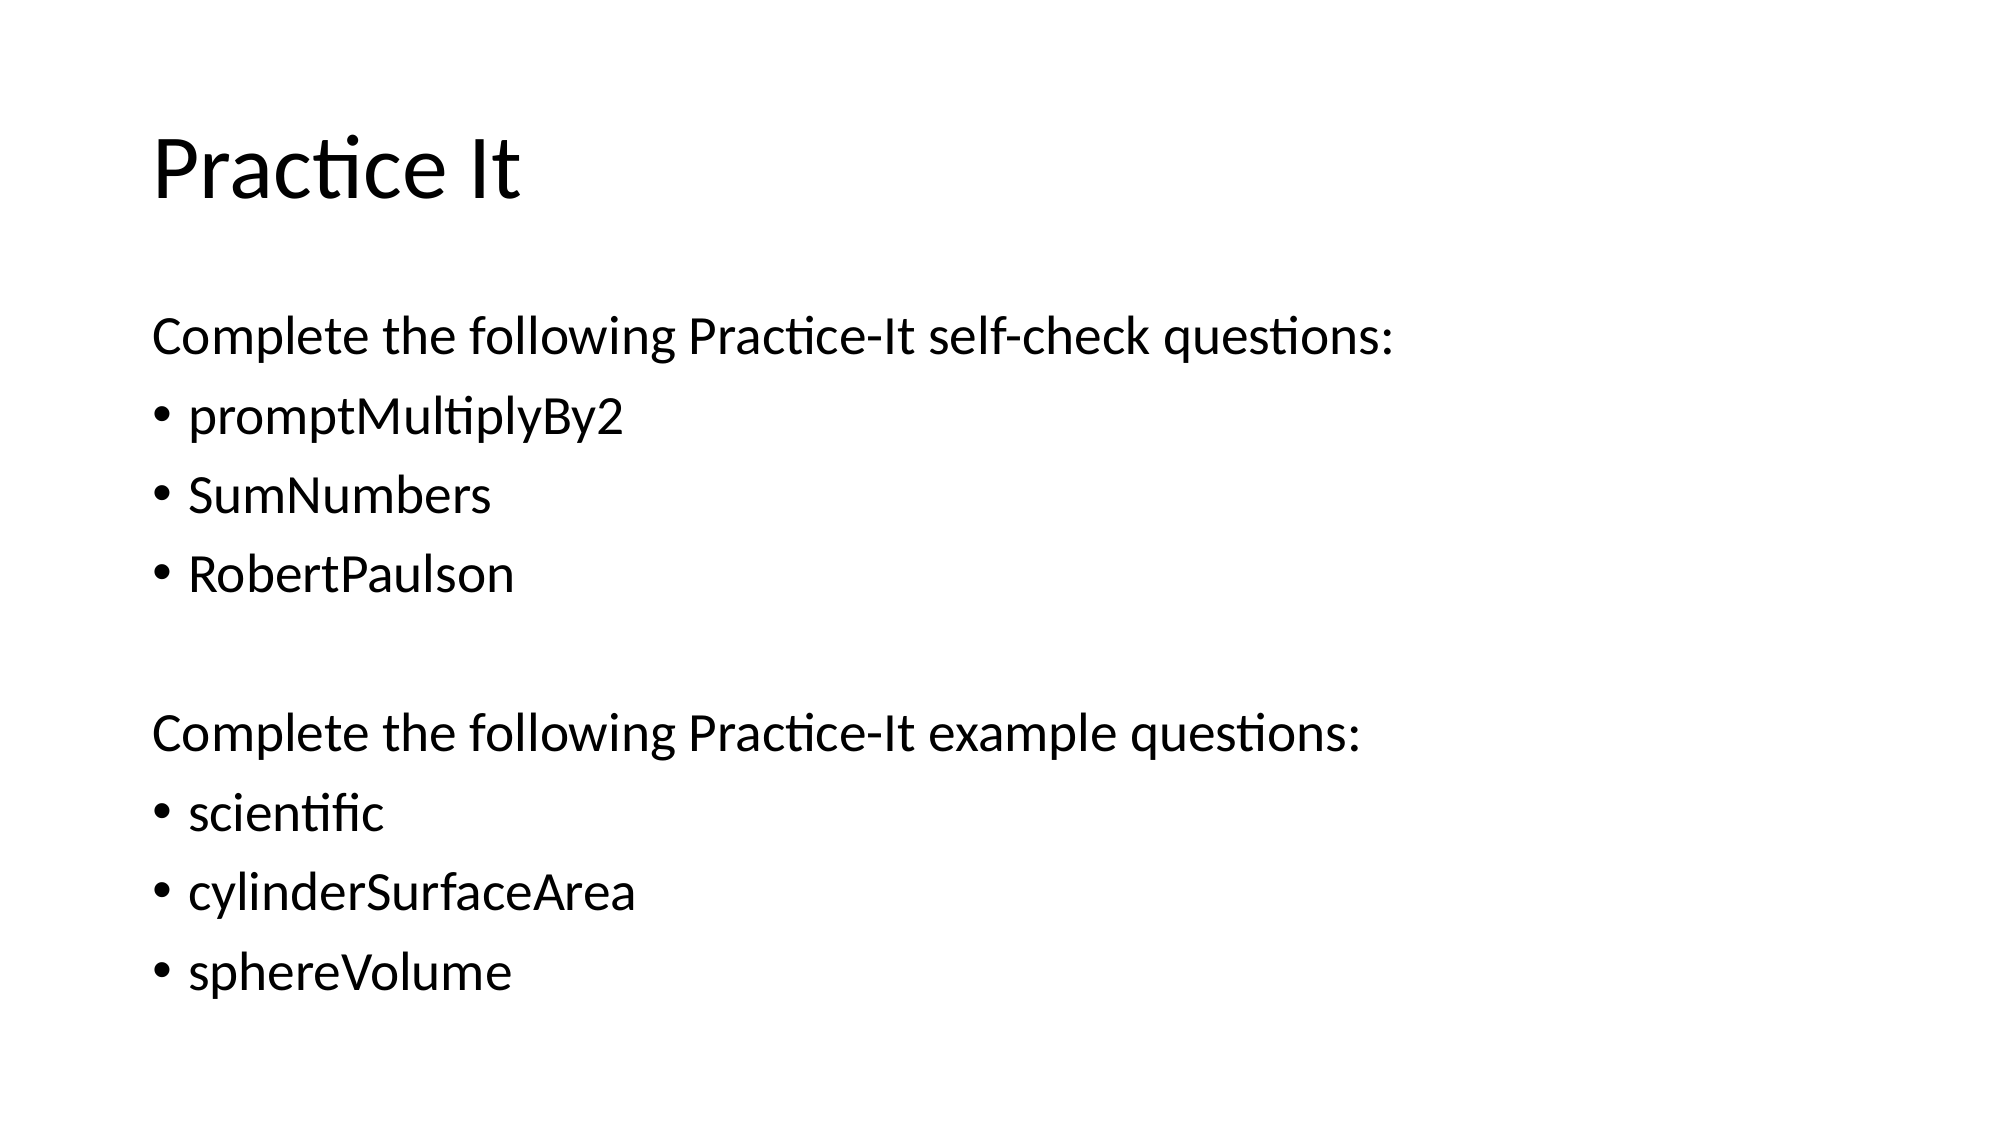

# Practice It
Complete the following Practice-It self-check questions:
promptMultiplyBy2
SumNumbers
RobertPaulson

Complete the following Practice-It example questions:
scientific
cylinderSurfaceArea
sphereVolume